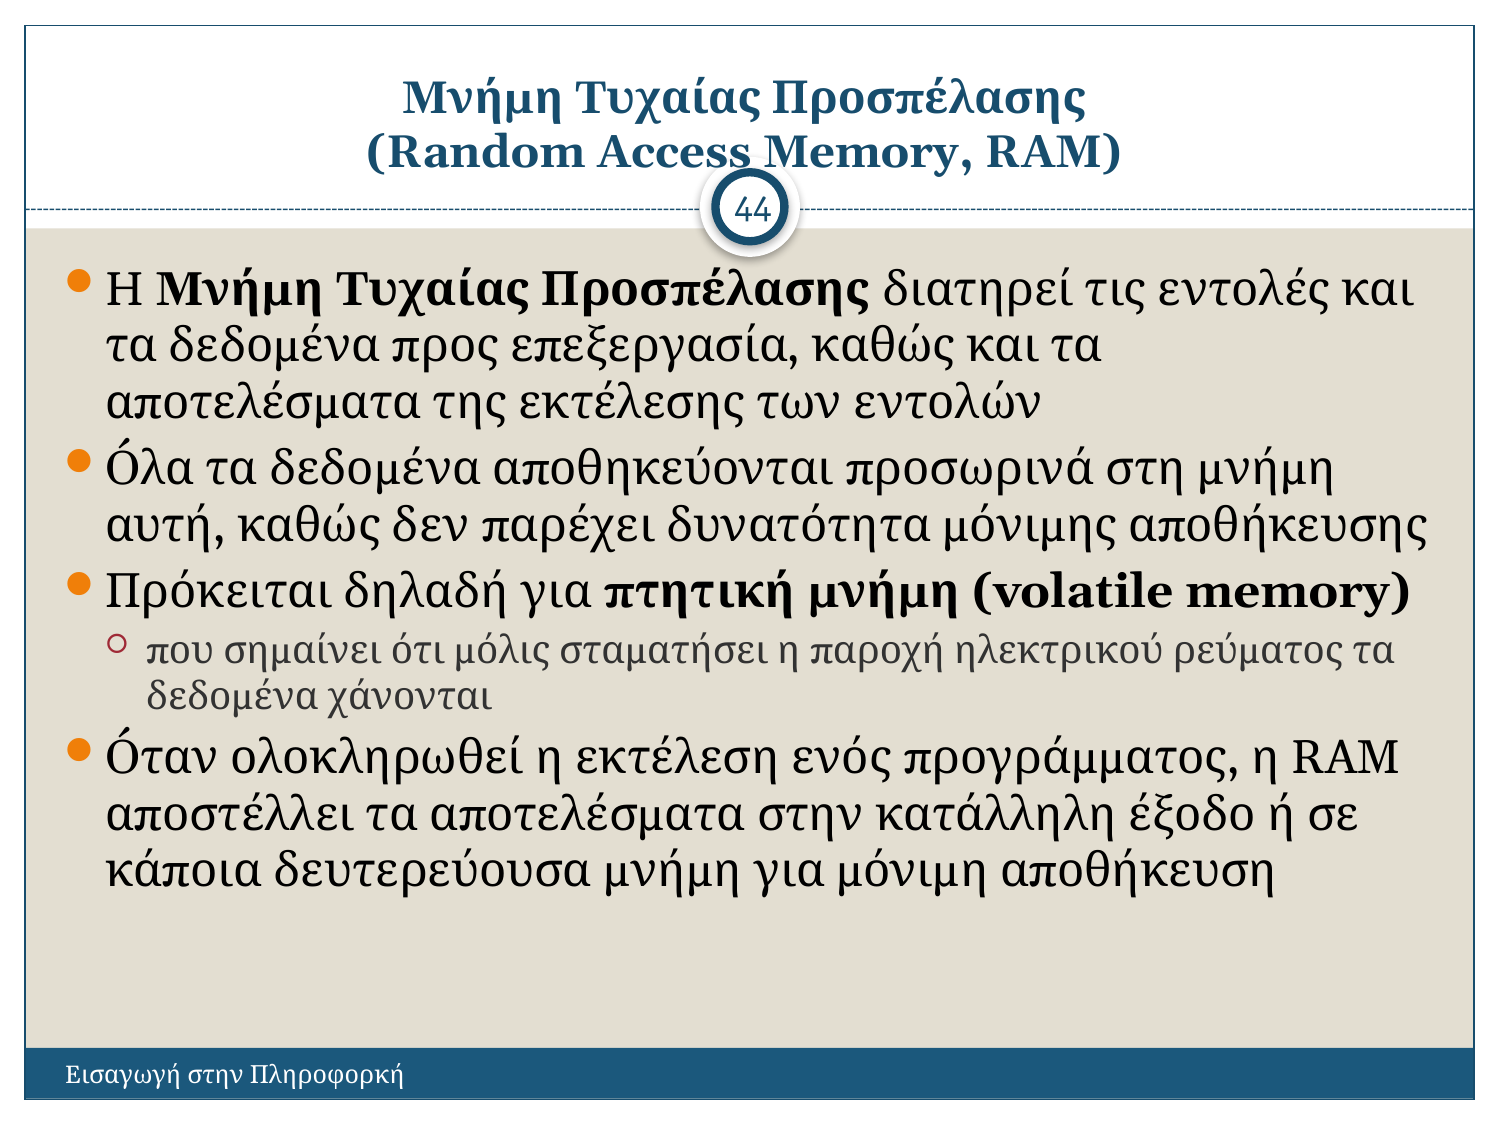

# Μνήμη Τυχαίας Προσπέλασης (Random Access Memory, RAM)
44
Η Μνήμη Τυχαίας Προσπέλασης διατηρεί τις εντολές και τα δεδομένα προς επεξεργασία, καθώς και τα αποτελέσματα της εκτέλεσης των εντολών
Όλα τα δεδομένα αποθηκεύονται προσωρινά στη μνήμη αυτή, καθώς δεν παρέχει δυνατότητα μόνιμης αποθήκευσης
Πρόκειται δηλαδή για πτητική μνήμη (volatile memory)
που σημαίνει ότι μόλις σταματήσει η παροχή ηλεκτρικού ρεύματος τα δεδομένα χάνονται
Όταν ολοκληρωθεί η εκτέλεση ενός προγράμματος, η RAM αποστέλλει τα αποτελέσματα στην κατάλληλη έξοδο ή σε κάποια δευτερεύουσα μνήμη για μόνιμη αποθήκευση

Εισαγωγή στην Πληροφορκή